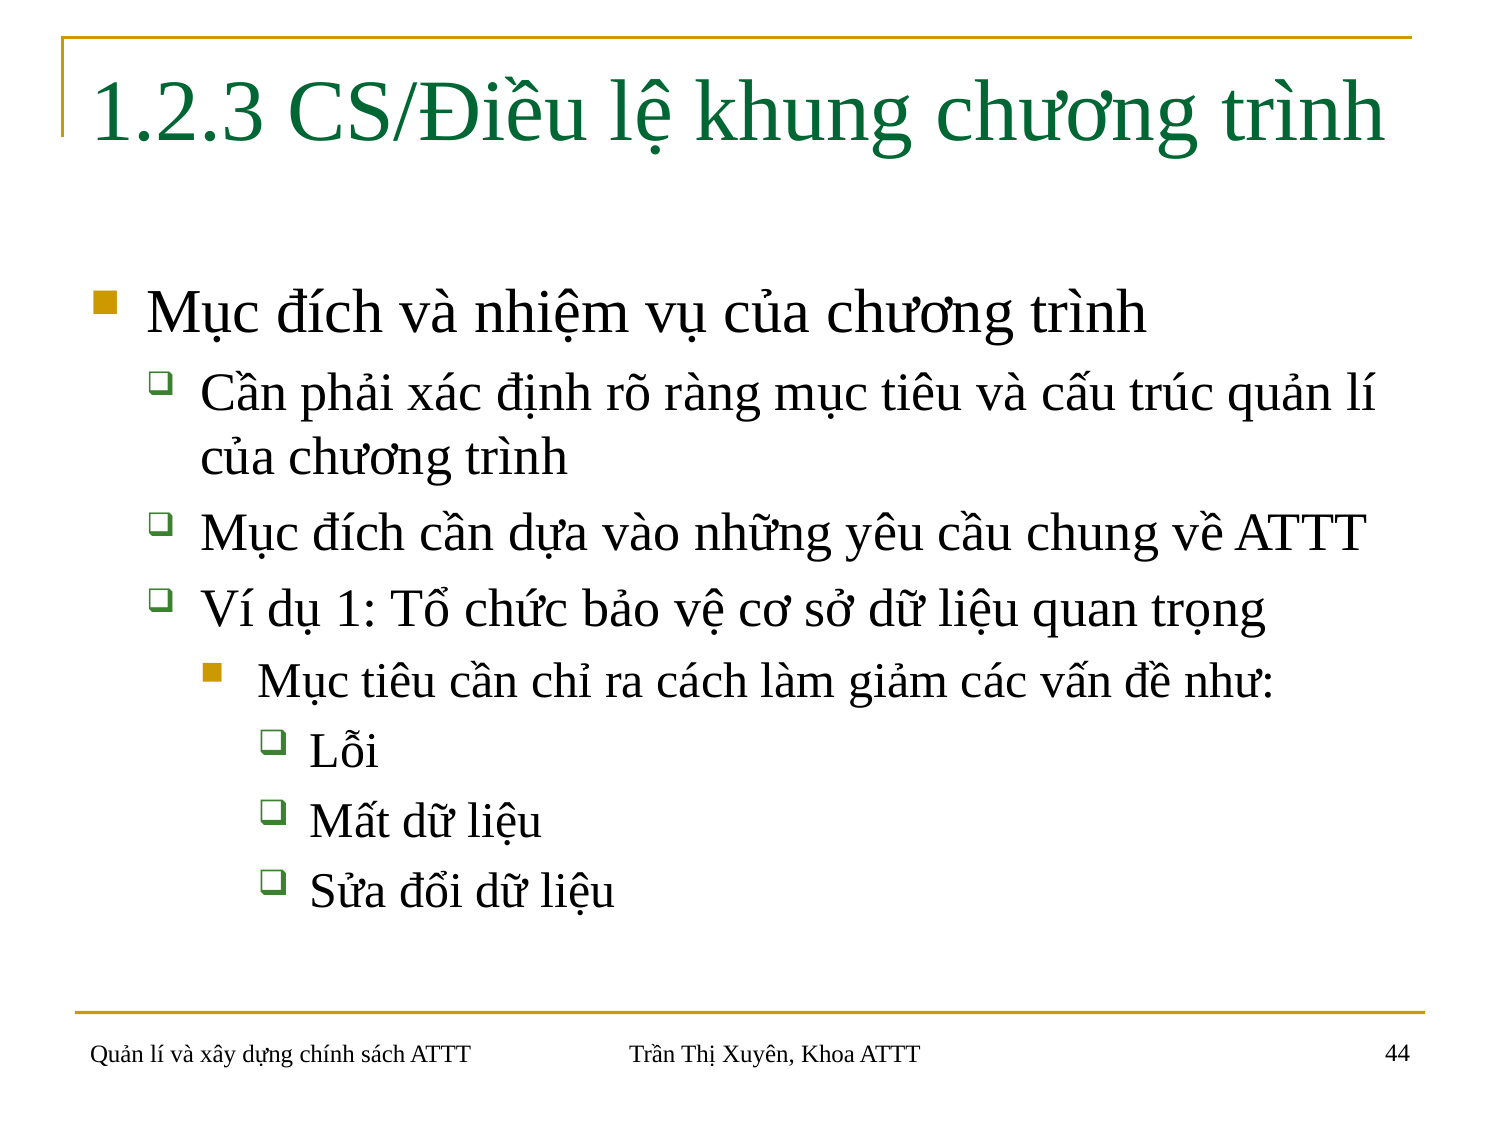

# 1.2.3 CS/Điều lệ khung chương trình
Mục đích và nhiệm vụ của chương trình
Cần phải xác định rõ ràng mục tiêu và cấu trúc quản lí của chương trình
Mục đích cần dựa vào những yêu cầu chung về ATTT
Ví dụ 1: Tổ chức bảo vệ cơ sở dữ liệu quan trọng
Mục tiêu cần chỉ ra cách làm giảm các vấn đề như:
Lỗi
Mất dữ liệu
Sửa đổi dữ liệu
44
Quản lí và xây dựng chính sách ATTT
Trần Thị Xuyên, Khoa ATTT